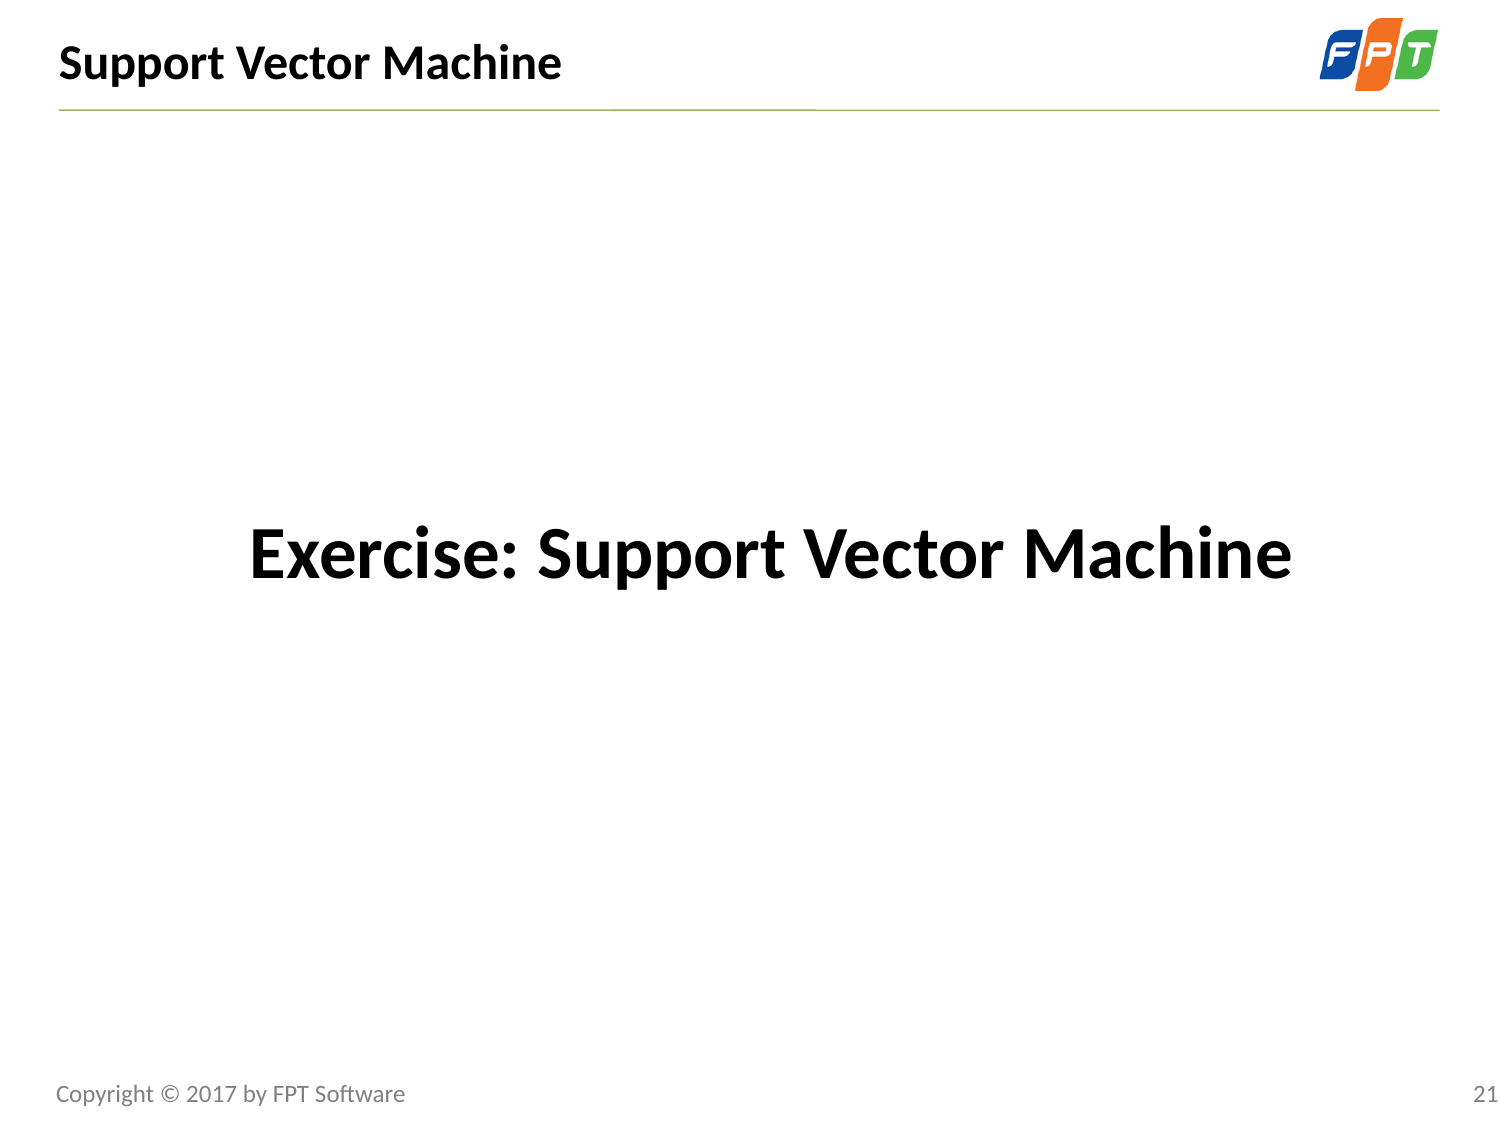

Support Vector Machine
Exercise: Support Vector Machine